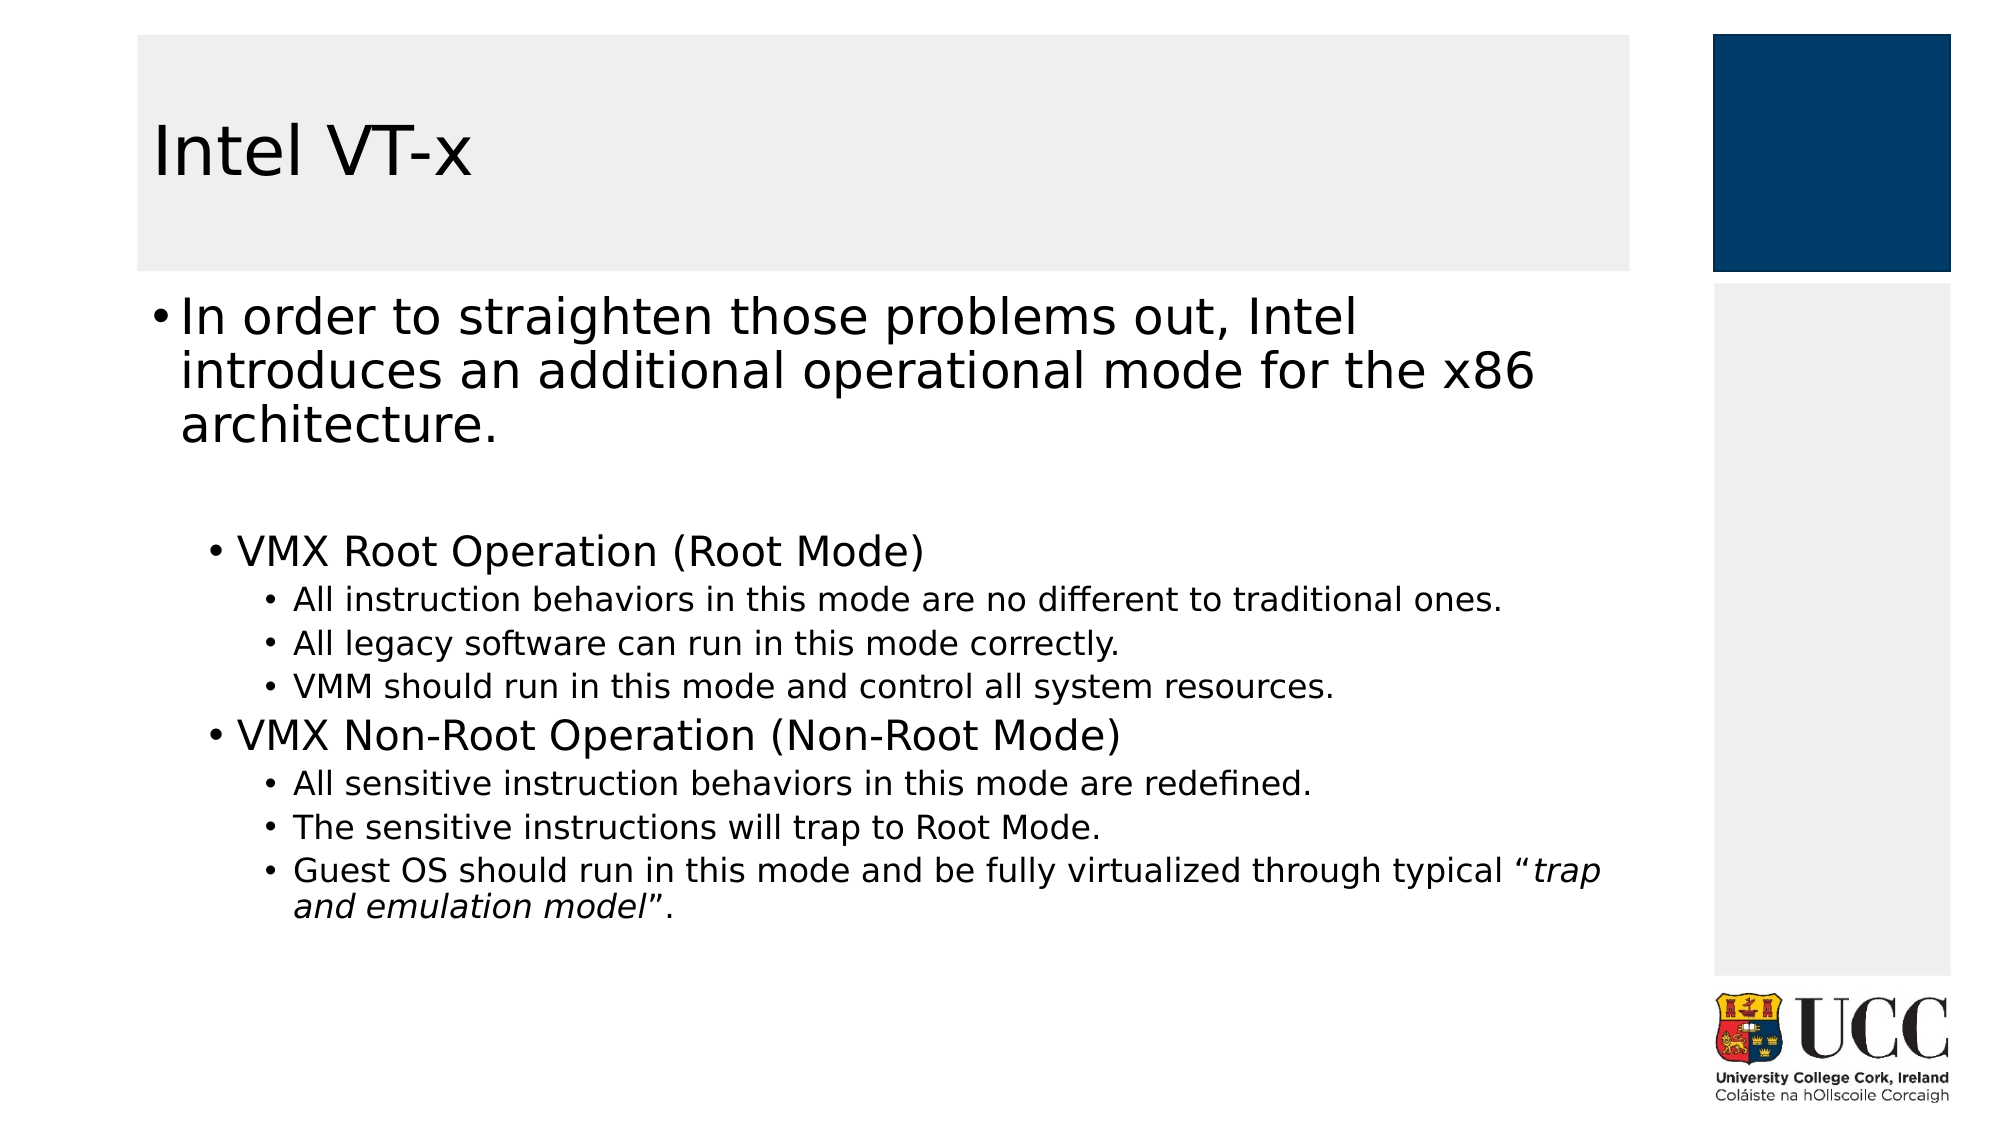

# Intel VT-x
In order to straighten those problems out, Intel introduces an additional operational mode for the x86 architecture.

VMX Root Operation (Root Mode)
All instruction behaviors in this mode are no different to traditional ones.
All legacy software can run in this mode correctly.
VMM should run in this mode and control all system resources.
VMX Non-Root Operation (Non-Root Mode)
All sensitive instruction behaviors in this mode are redefined.
The sensitive instructions will trap to Root Mode.
Guest OS should run in this mode and be fully virtualized through typical “trap and emulation model”.